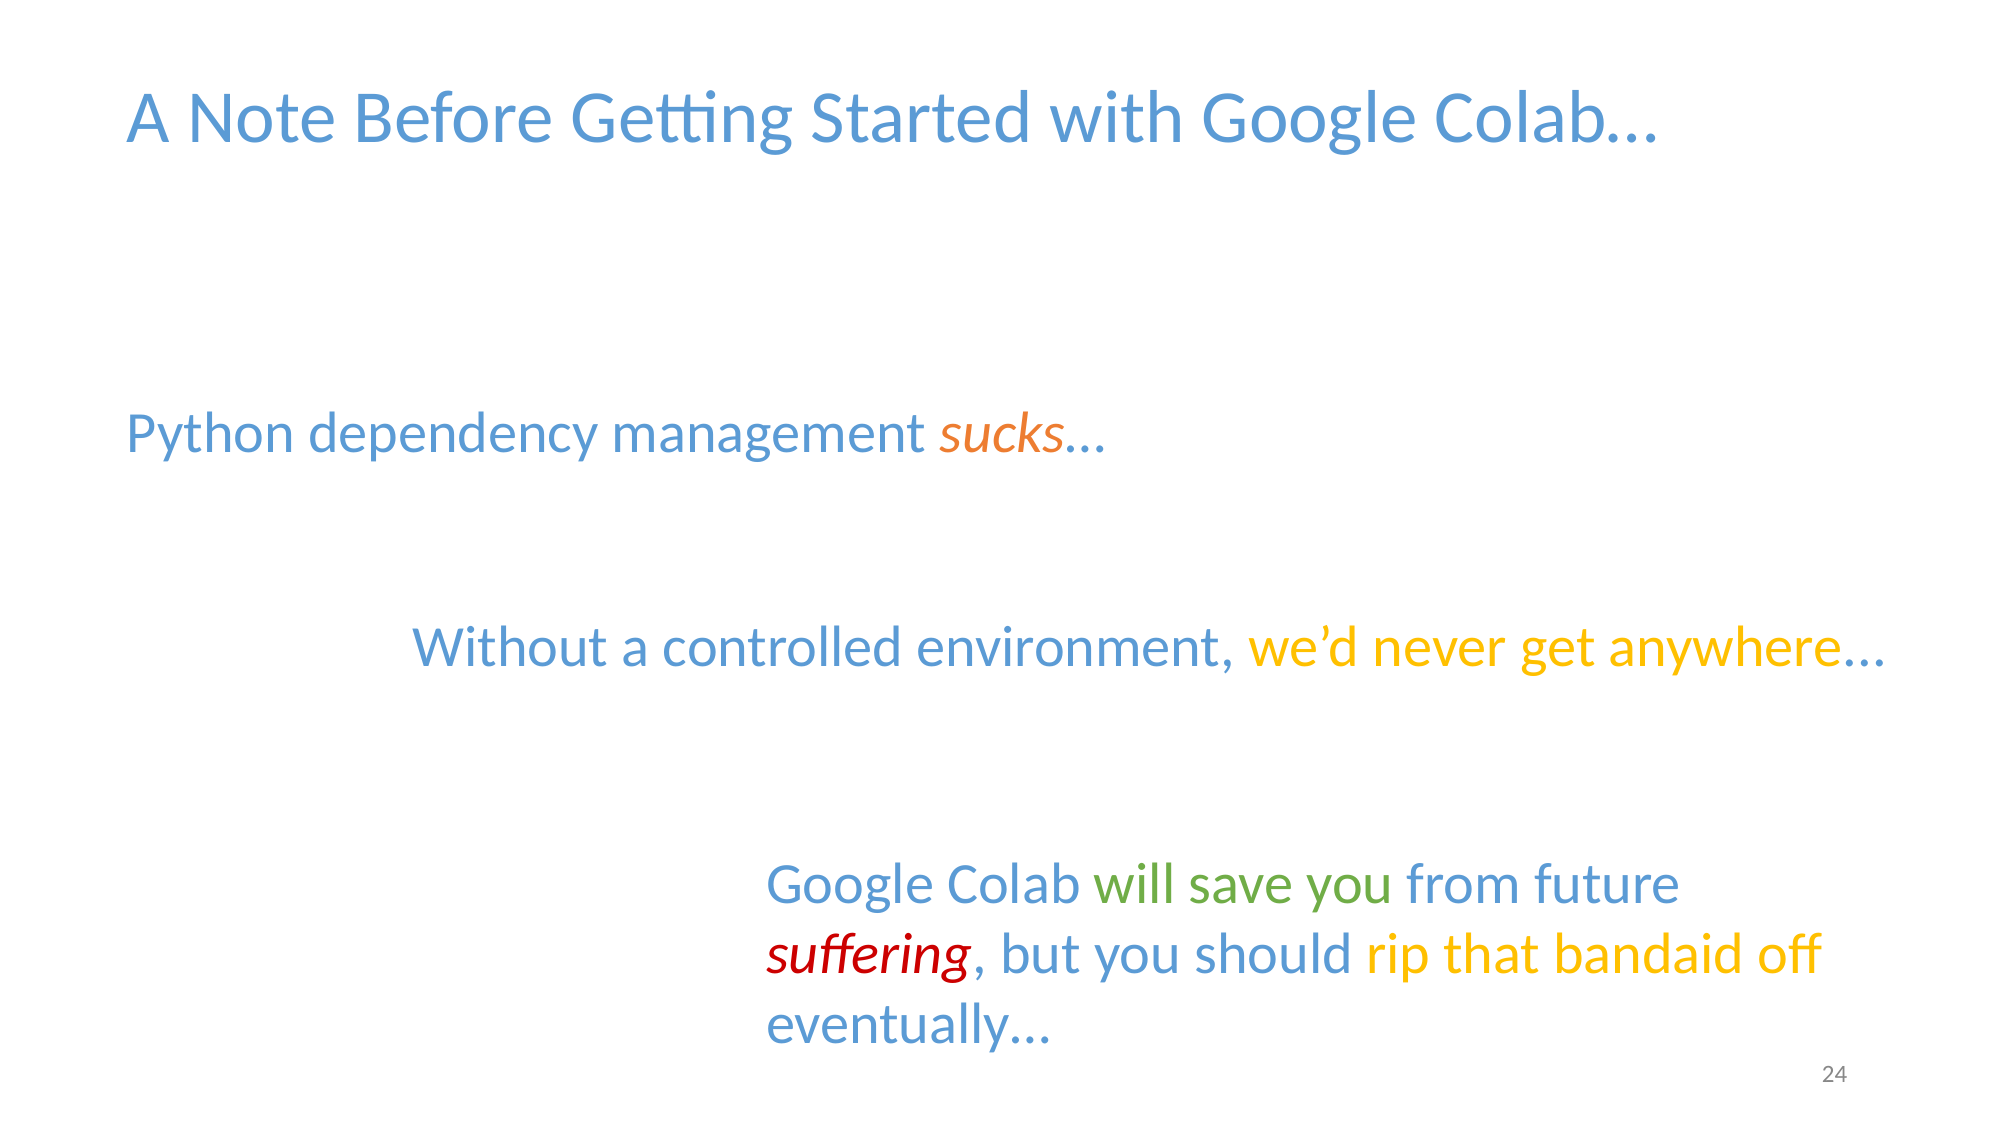

A Note Before Getting Started with Google Colab…
Python dependency management sucks…
Without a controlled environment, we’d never get anywhere...
Google Colab will save you from future suffering, but you should rip that bandaid off eventually…
24